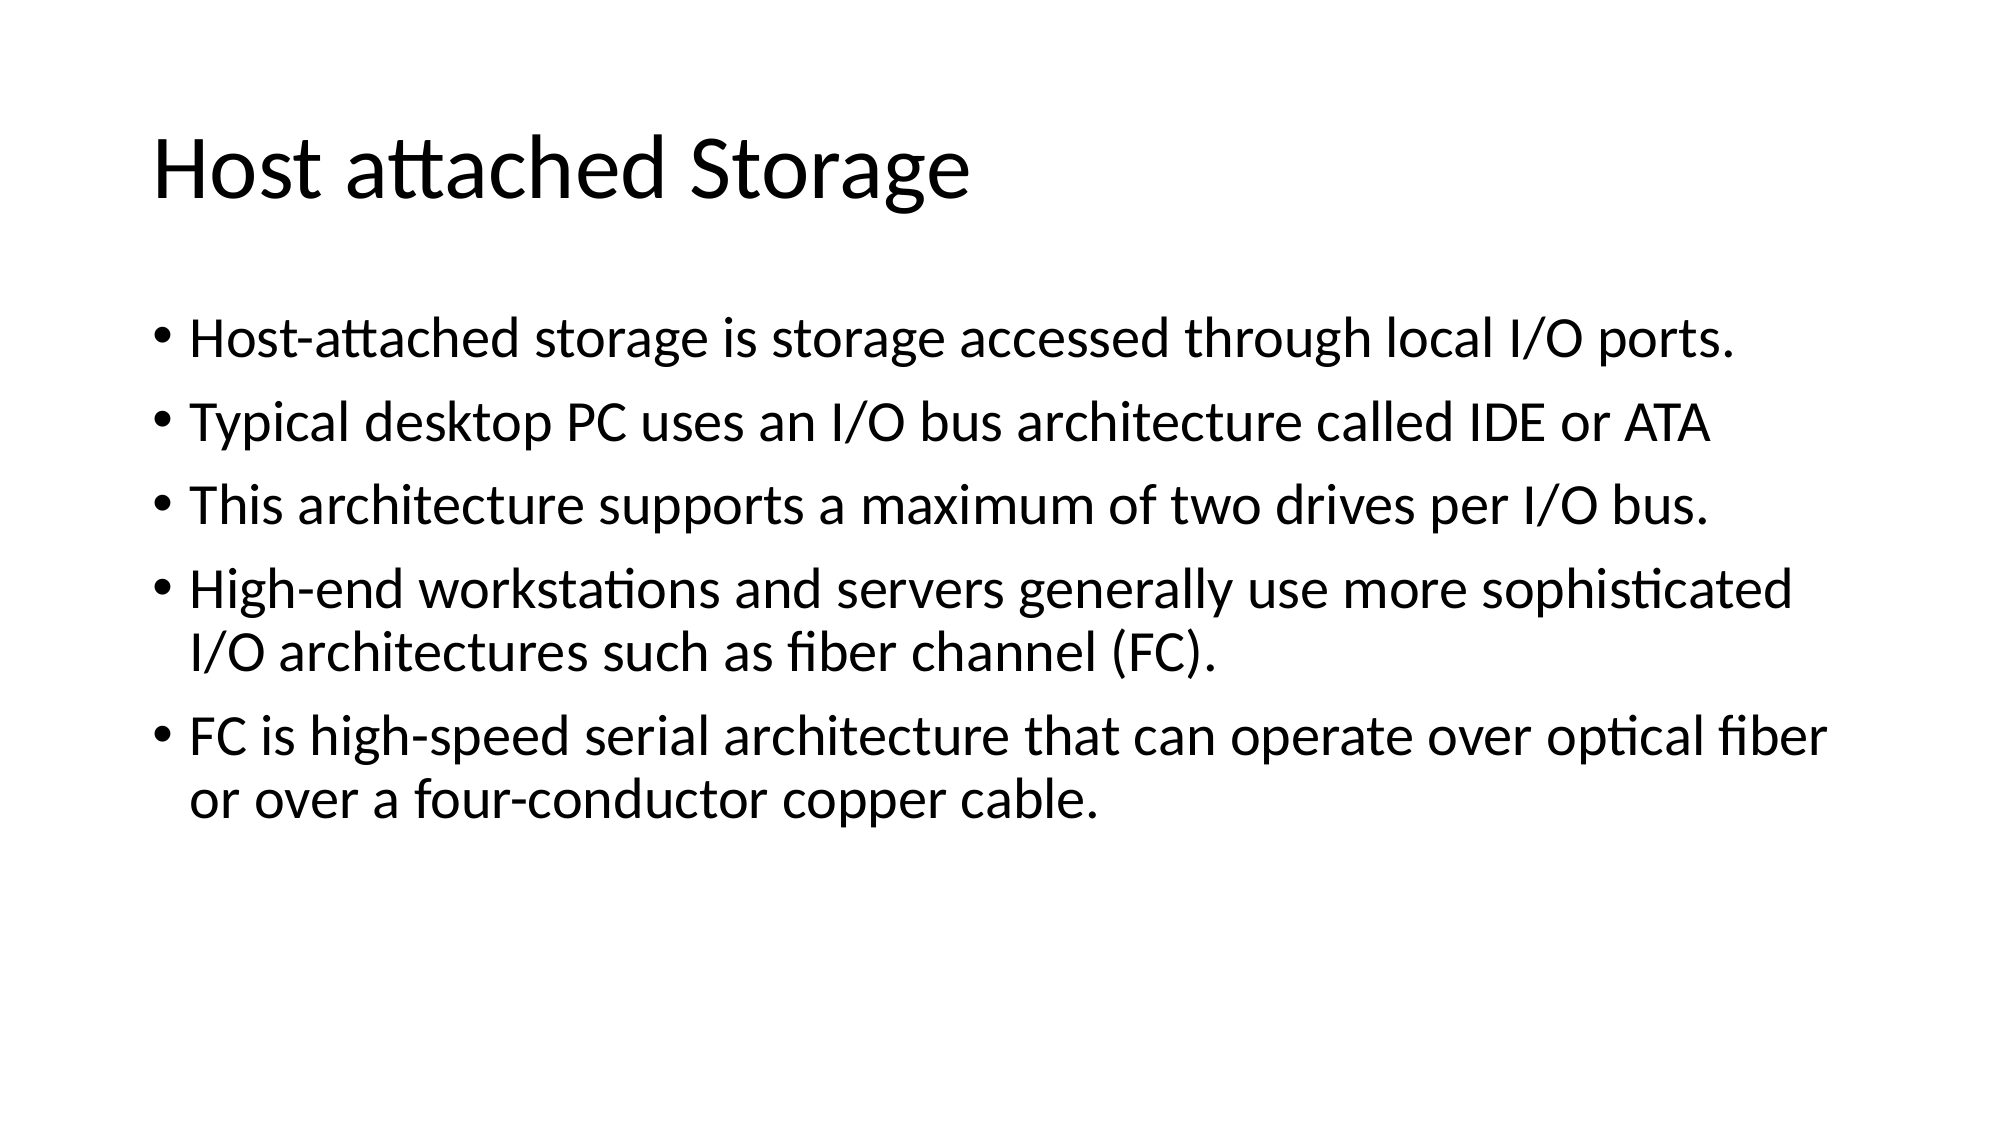

# Host attached Storage
Host-attached storage is storage accessed through local I/O ports.
Typical desktop PC uses an I/O bus architecture called IDE or ATA
This architecture supports a maximum of two drives per I/O bus.
High-end workstations and servers generally use more sophisticated I/O architectures such as fiber channel (FC).
FC is high-speed serial architecture that can operate over optical fiber or over a four-conductor copper cable.